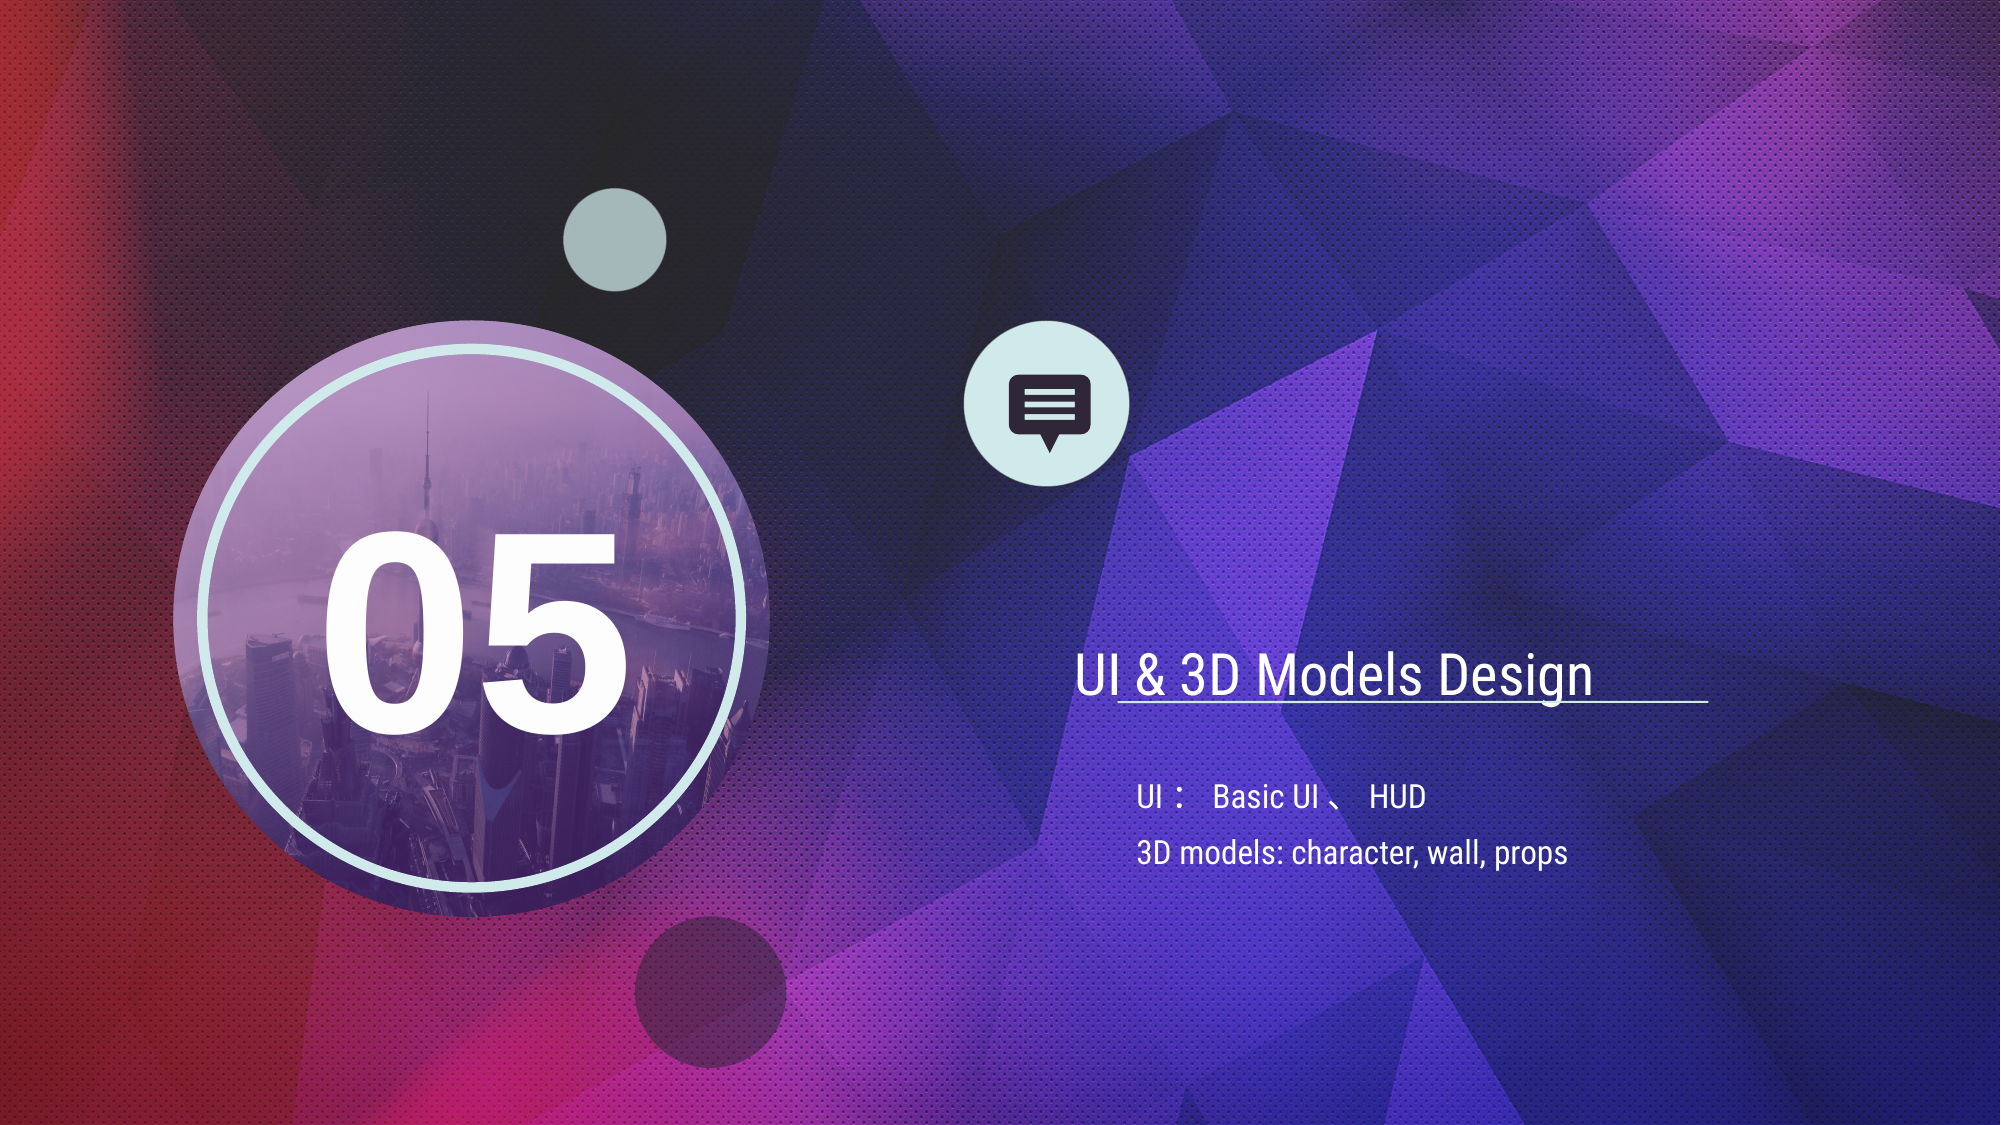

05
UI & 3D Models Design
UI：Basic UI、HUD
3D models: character, wall, props